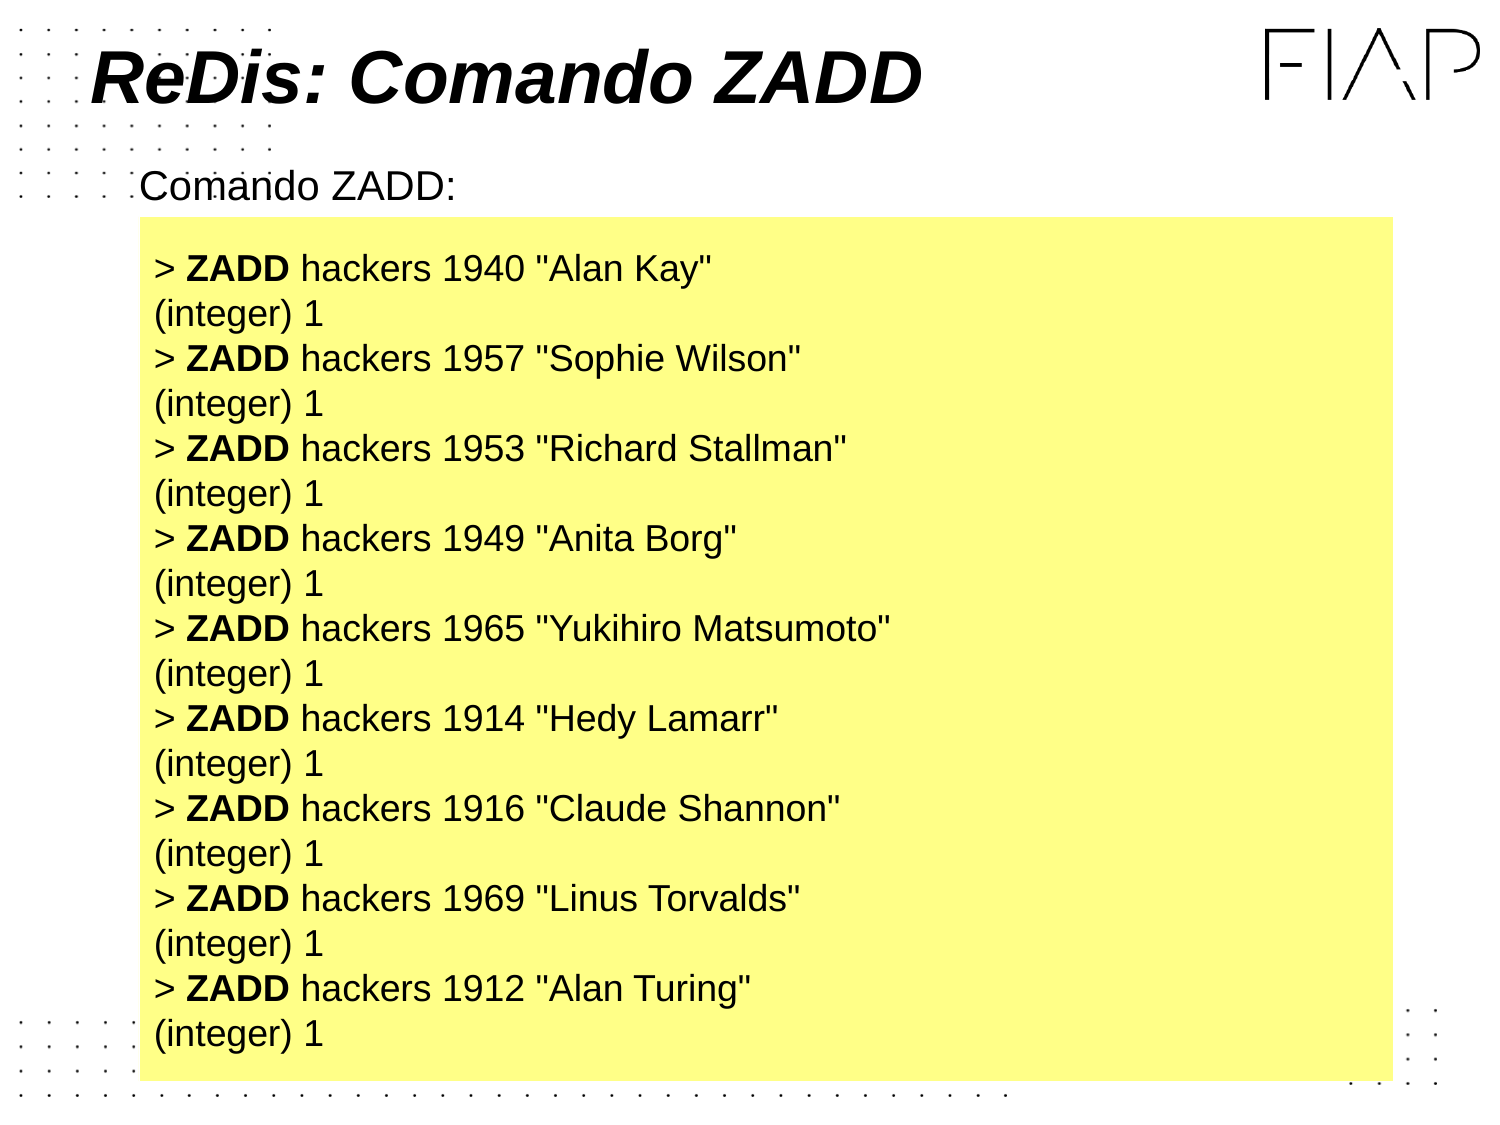

# ReDis: Comando ZADD
Comando ZADD:

> ZADD hackers 1940 "Alan Kay"
(integer) 1
> ZADD hackers 1957 "Sophie Wilson"
(integer) 1
> ZADD hackers 1953 "Richard Stallman"
(integer) 1
> ZADD hackers 1949 "Anita Borg"
(integer) 1
> ZADD hackers 1965 "Yukihiro Matsumoto"
(integer) 1
> ZADD hackers 1914 "Hedy Lamarr"
(integer) 1
> ZADD hackers 1916 "Claude Shannon"
(integer) 1
> ZADD hackers 1969 "Linus Torvalds"
(integer) 1
> ZADD hackers 1912 "Alan Turing"
(integer) 1